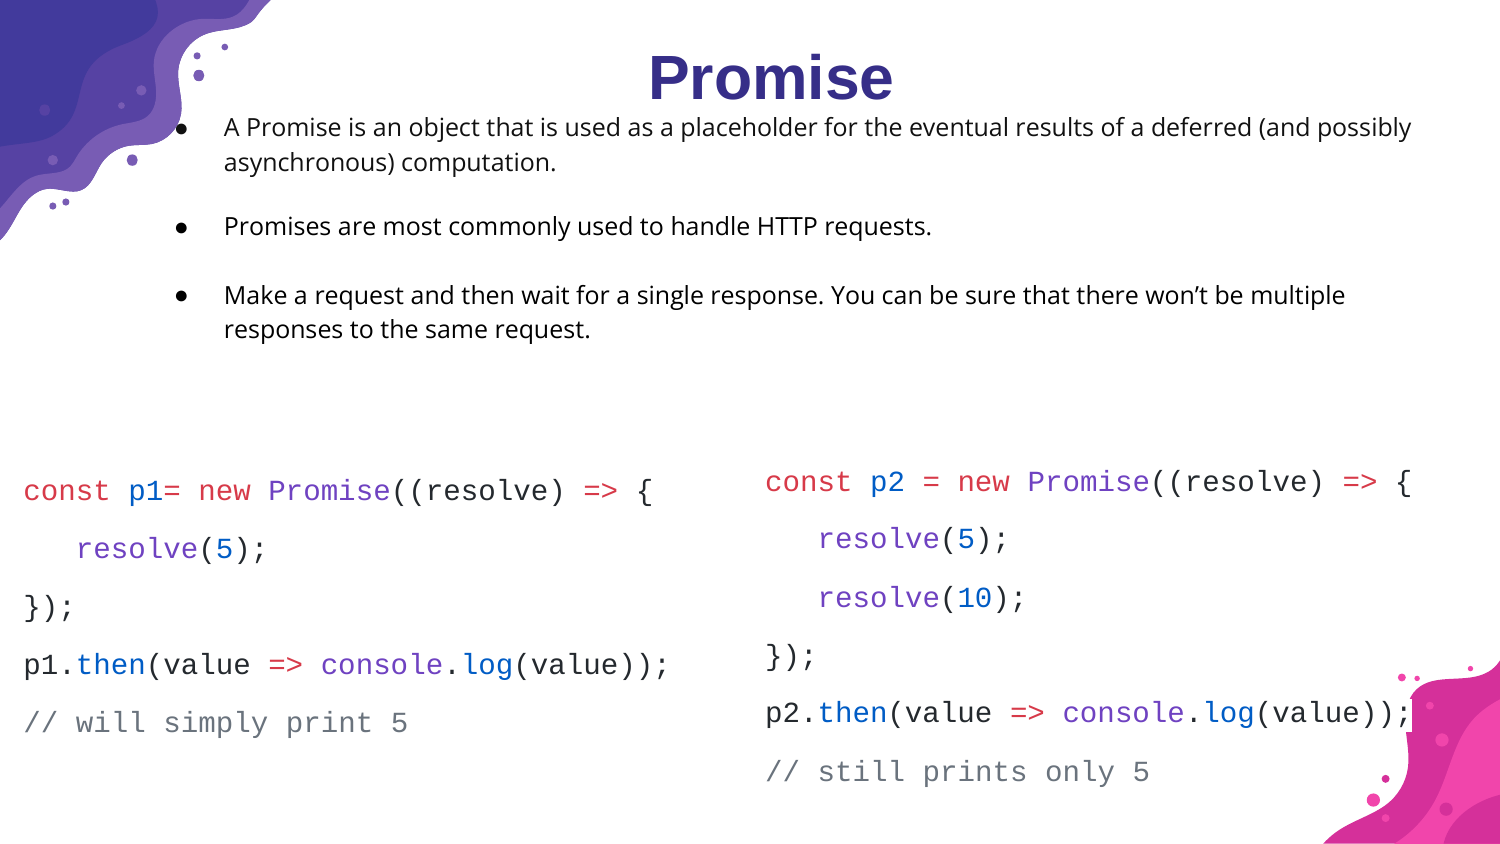

# Promise
A Promise is an object that is used as a placeholder for the eventual results of a deferred (and possibly asynchronous) computation.
Promises are most commonly used to handle HTTP requests.
Make a request and then wait for a single response. You can be sure that there won’t be multiple responses to the same request.

const p2 = new Promise((resolve) => {
   resolve(5);
   resolve(10);
});
p2.then(value => console.log(value));
// still prints only 5
const p1= new Promise((resolve) => {
   resolve(5);
});
p1.then(value => console.log(value));
// will simply print 5